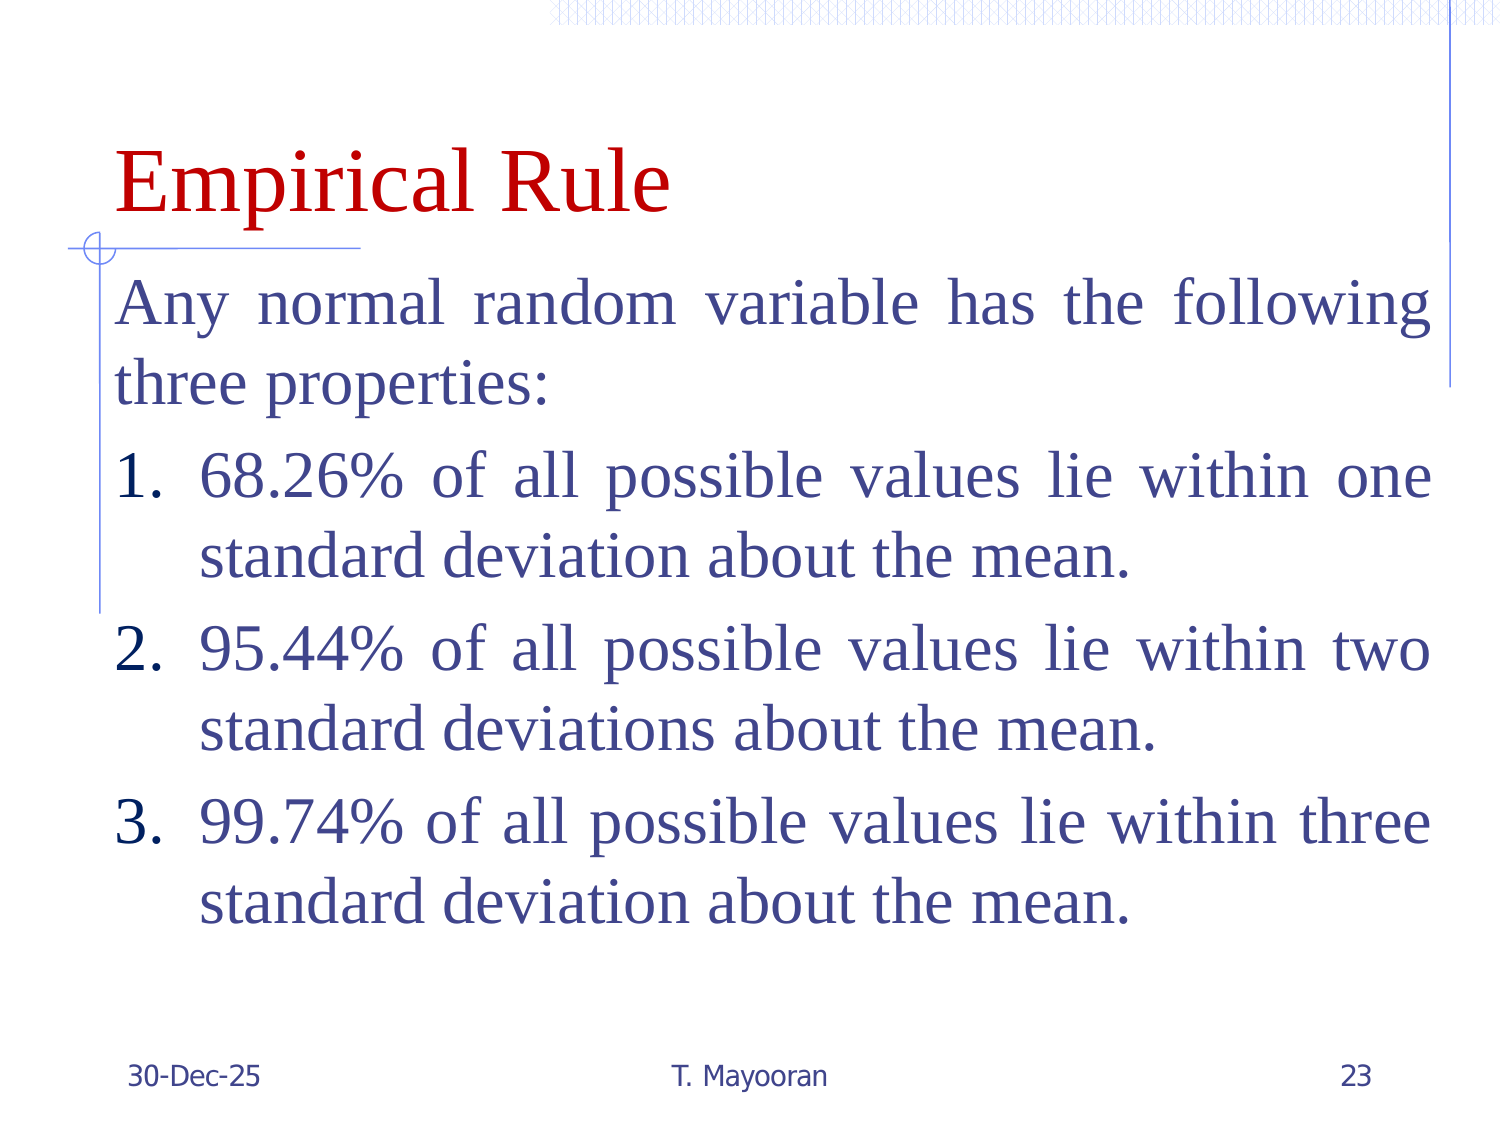

# Empirical Rule
Any normal random variable has the following three properties:
68.26% of all possible values lie within one standard deviation about the mean.
95.44% of all possible values lie within two standard deviations about the mean.
99.74% of all possible values lie within three standard deviation about the mean.
30-Dec-25
T. Mayooran
23